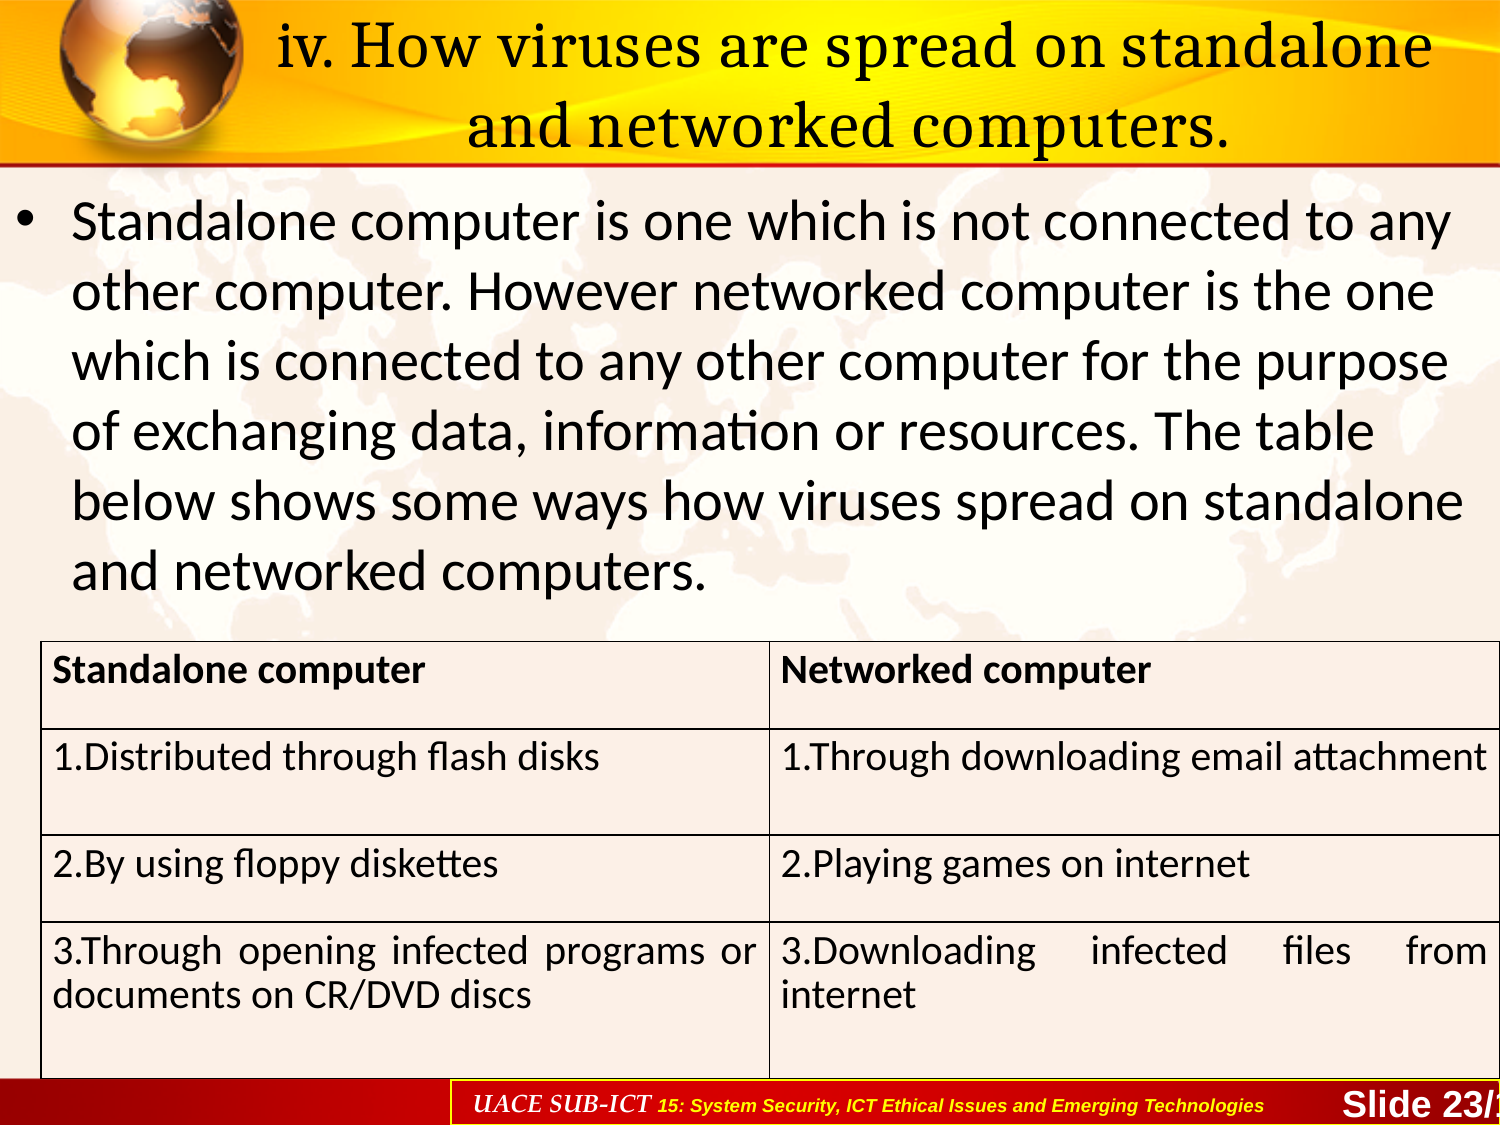

# iv. How viruses are spread on standalone and networked computers.
Standalone computer is one which is not connected to any other computer. However networked computer is the one which is connected to any other computer for the purpose of exchanging data, information or resources. The table below shows some ways how viruses spread on standalone and networked computers.

| Standalone computer | Networked computer |
| --- | --- |
| 1.Distributed through flash disks | 1.Through downloading email attachment |
| 2.By using floppy diskettes | 2.Playing games on internet |
| 3.Through opening infected programs or documents on CR/DVD discs | 3.Downloading infected files from internet |